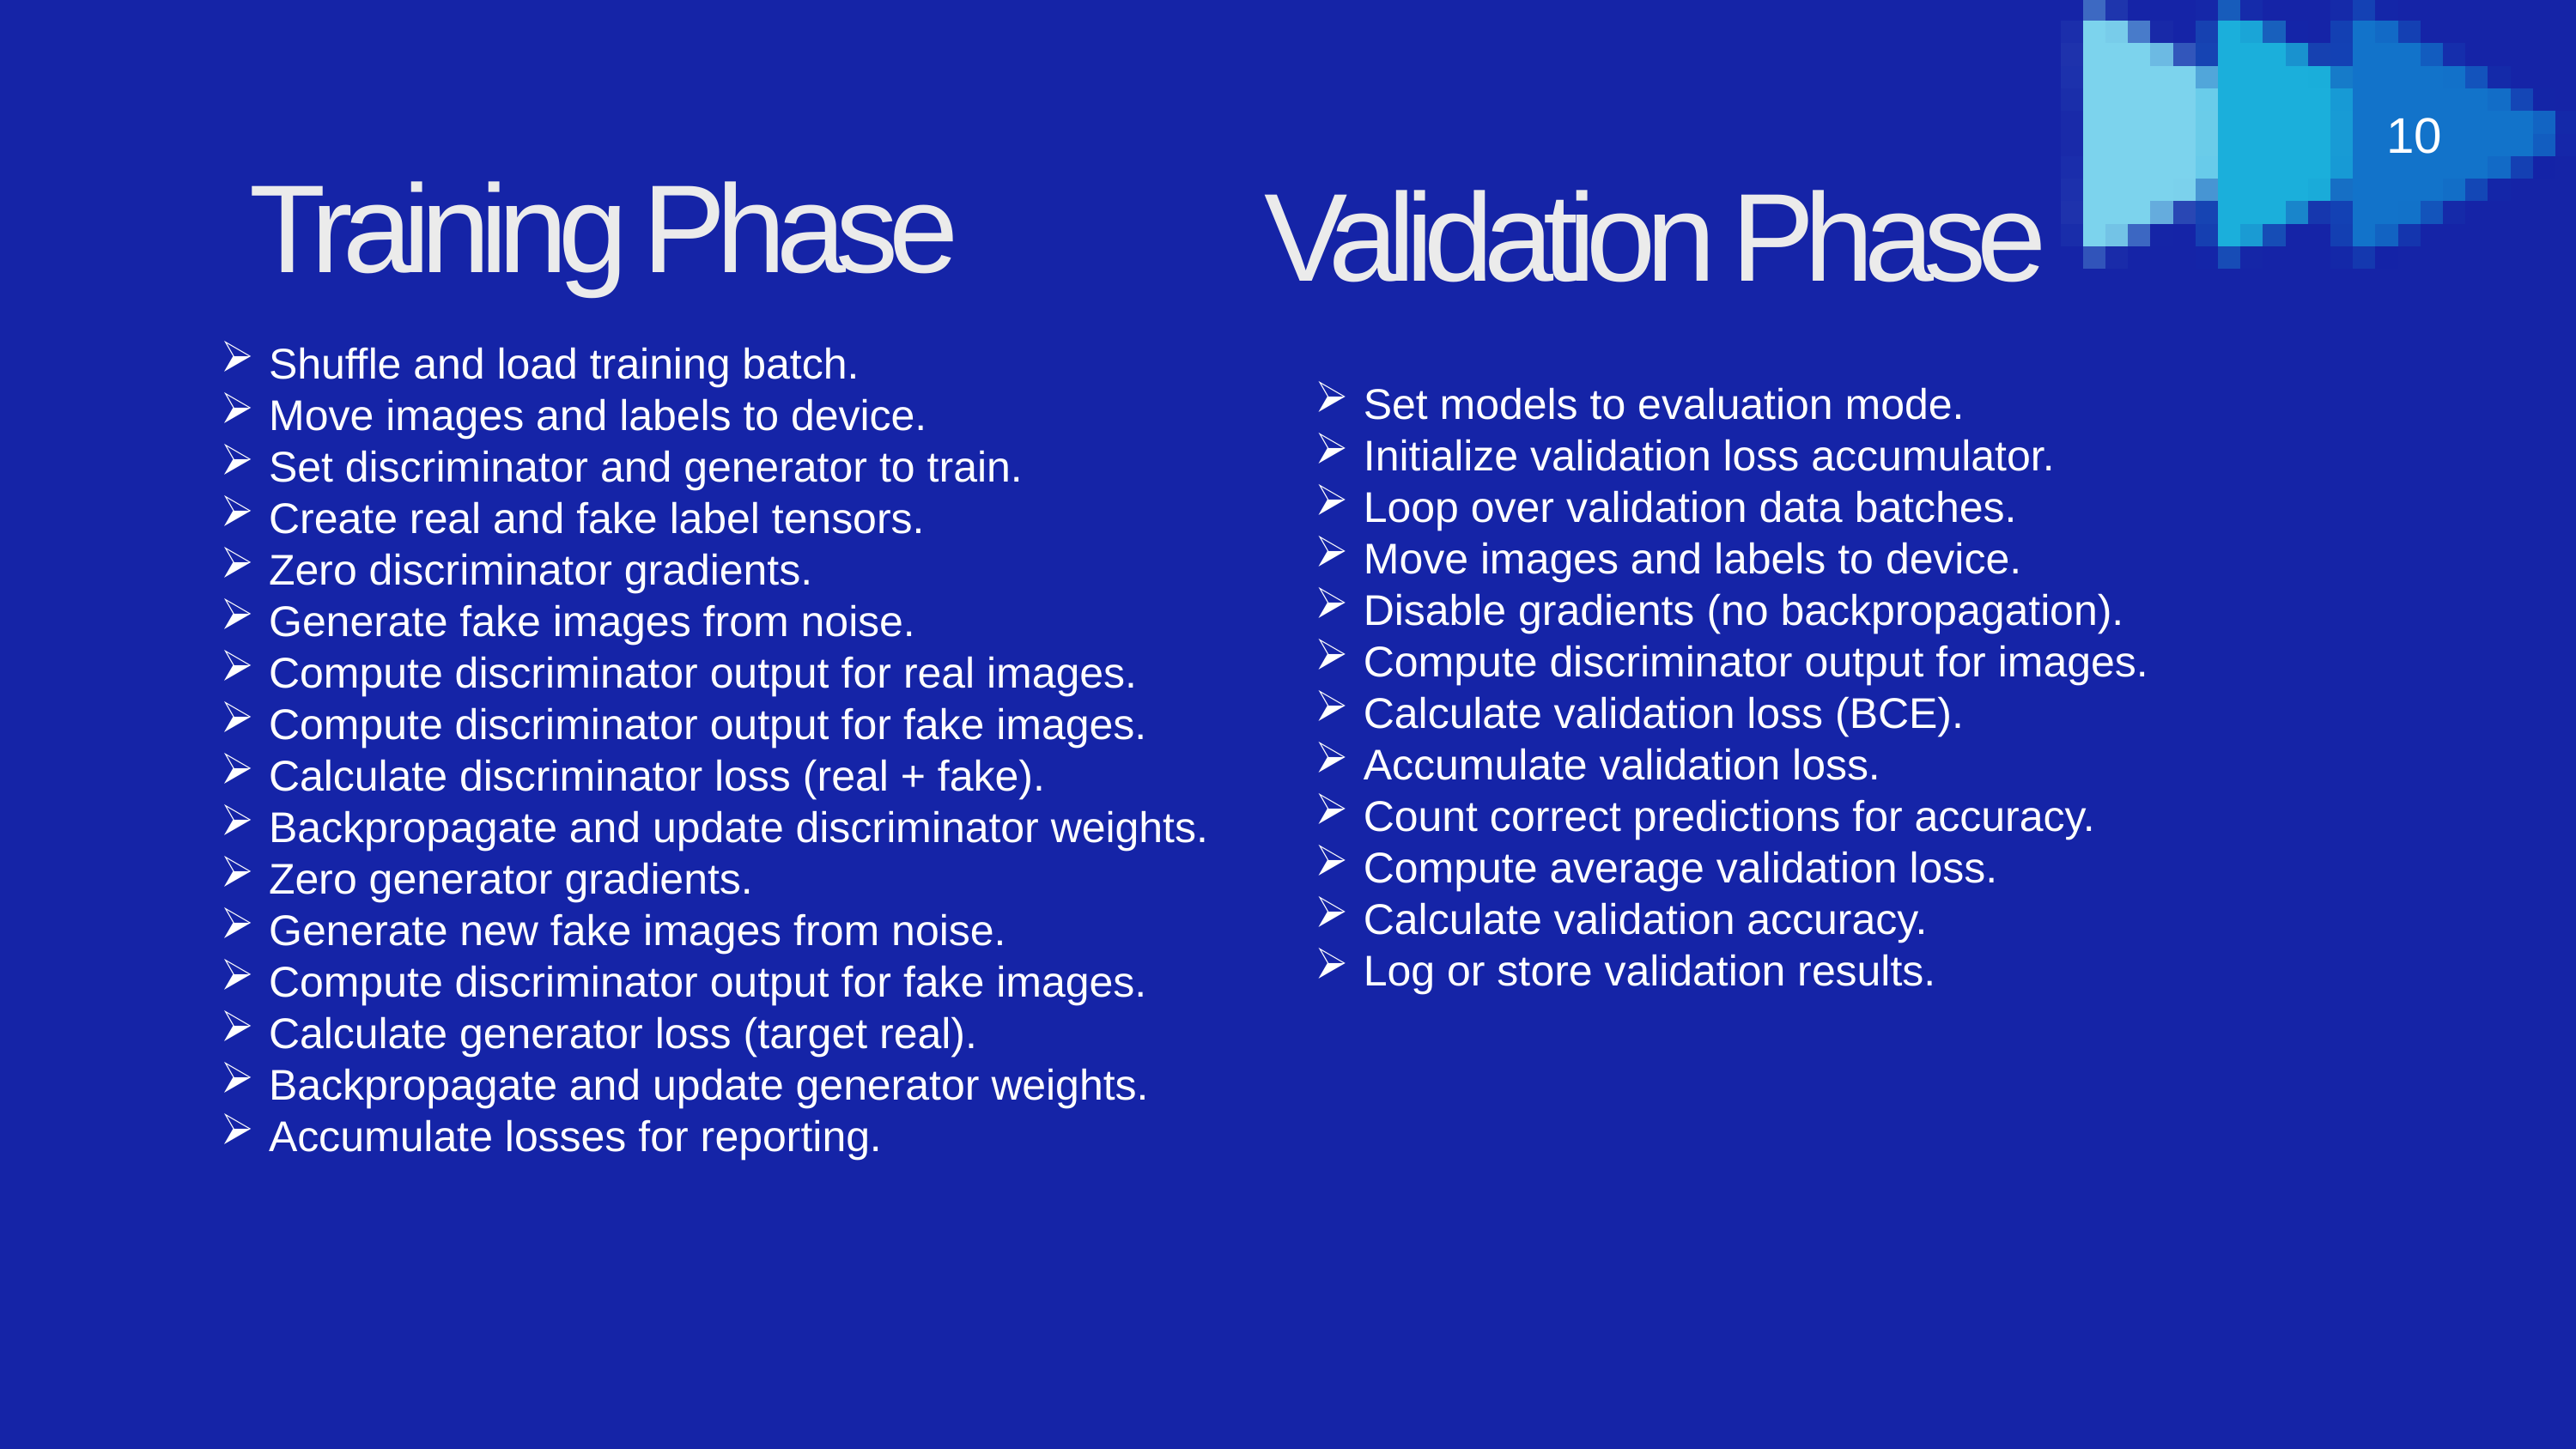

10
Training Phase
Validation Phase
Shuffle and load training batch.
Move images and labels to device.
Set discriminator and generator to train.
Create real and fake label tensors.
Zero discriminator gradients.
Generate fake images from noise.
Compute discriminator output for real images.
Compute discriminator output for fake images.
Calculate discriminator loss (real + fake).
Backpropagate and update discriminator weights.
Zero generator gradients.
Generate new fake images from noise.
Compute discriminator output for fake images.
Calculate generator loss (target real).
Backpropagate and update generator weights.
Accumulate losses for reporting.
Set models to evaluation mode.
Initialize validation loss accumulator.
Loop over validation data batches.
Move images and labels to device.
Disable gradients (no backpropagation).
Compute discriminator output for images.
Calculate validation loss (BCE).
Accumulate validation loss.
Count correct predictions for accuracy.
Compute average validation loss.
Calculate validation accuracy.
Log or store validation results.